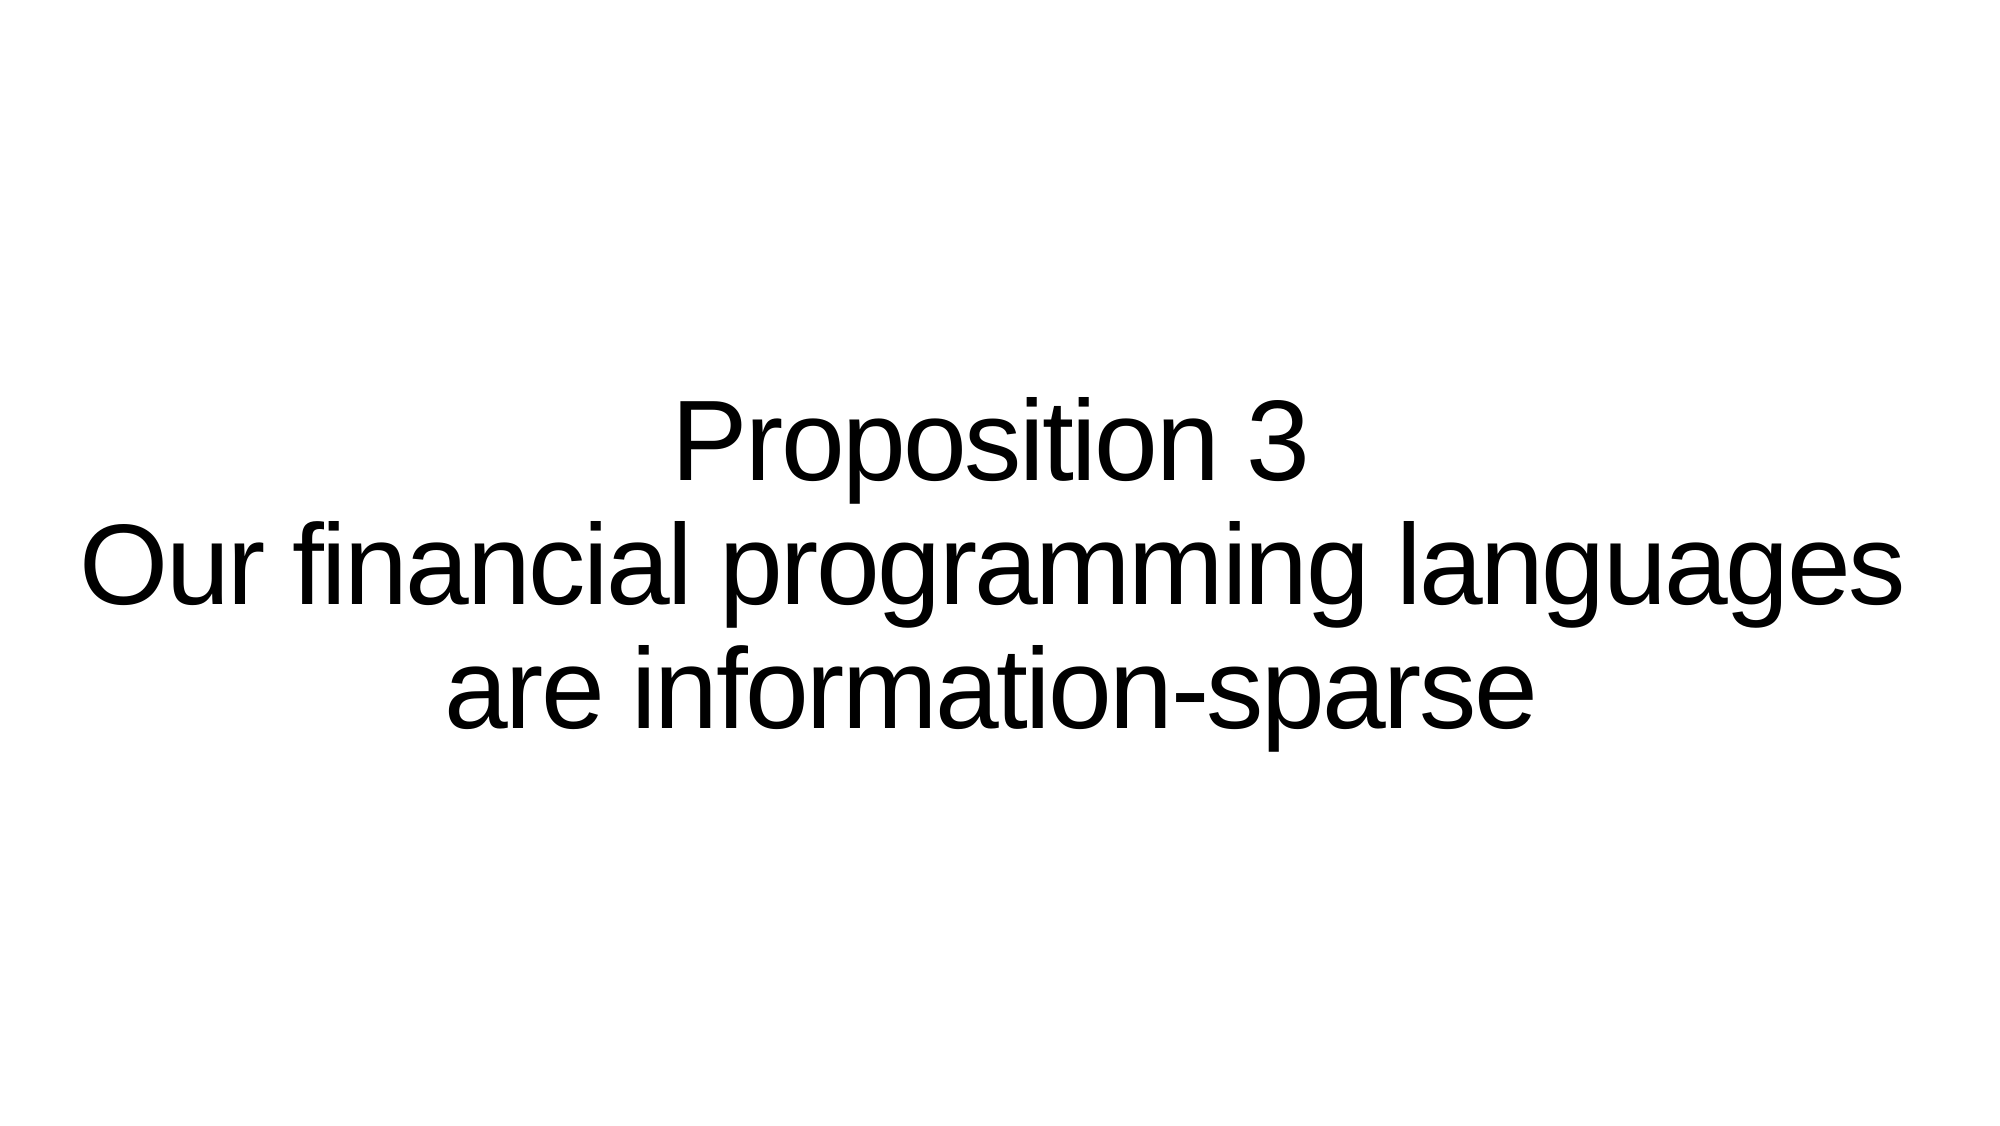

# Proposition 3 Our financial programming languages are information-sparse